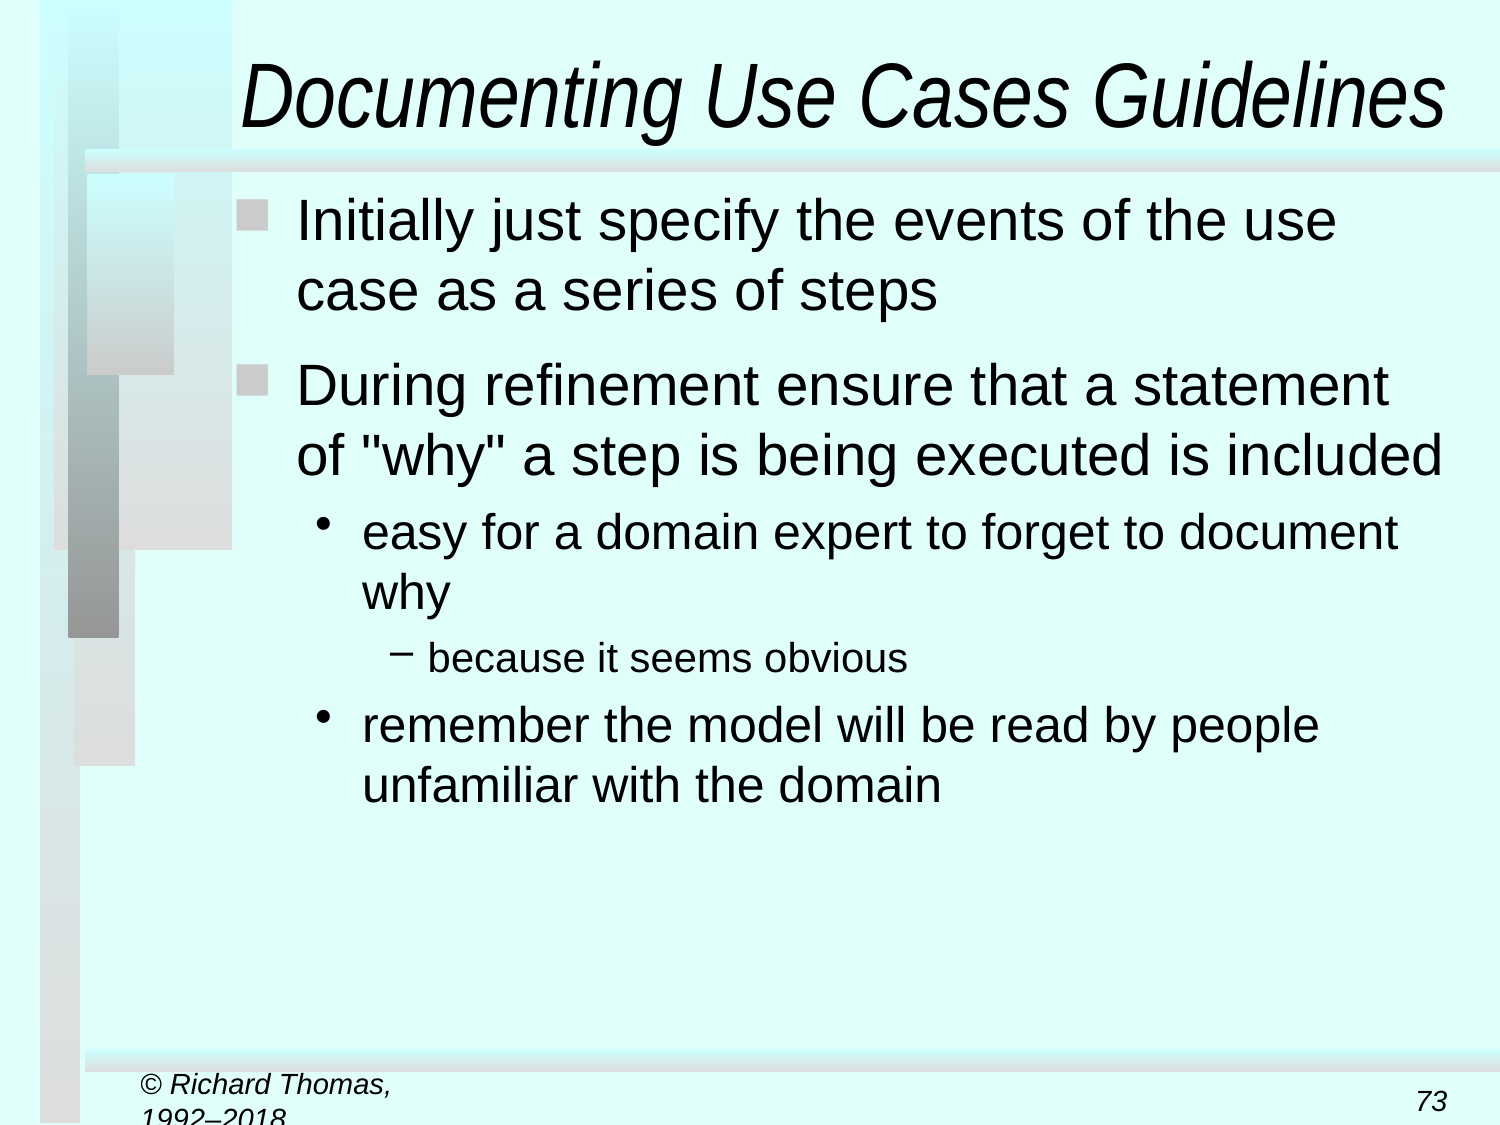

# Documenting Use Cases Guidelines
Initially just specify the events of the use case as a series of steps
During refinement ensure that a statement of "why" a step is being executed is included
easy for a domain expert to forget to document why
because it seems obvious
remember the model will be read by people unfamiliar with the domain

© Richard Thomas, 1992–2018
73